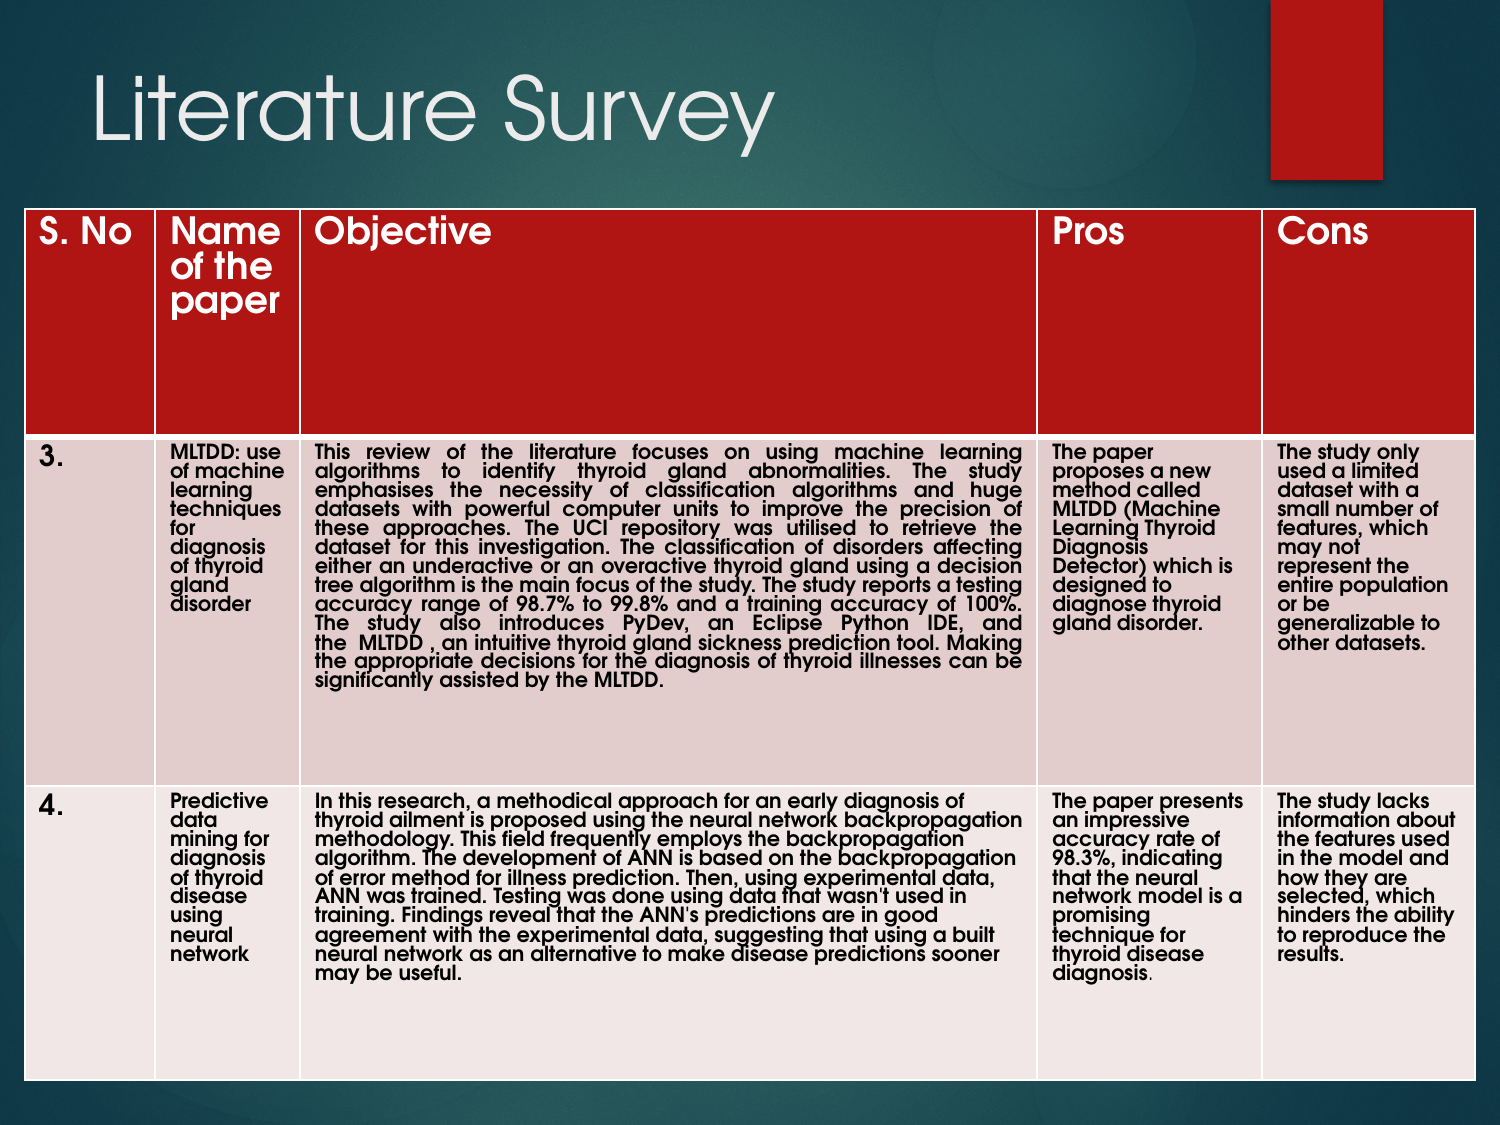

# Literature Survey
| S. No | Name of the paper | Objective | Pros | Cons |
| --- | --- | --- | --- | --- |
| 3. | MLTDD: use of machine learning techniques for diagnosis of thyroid gland disorder | This review of the literature focuses on using machine learning algorithms to identify thyroid gland abnormalities. The study emphasises the necessity of classification algorithms and huge datasets with powerful computer units to improve the precision of these approaches. The UCI repository was utilised to retrieve the dataset for this investigation. The classification of disorders affecting either an underactive or an overactive thyroid gland using a decision tree algorithm is the main focus of the study. The study reports a testing accuracy range of 98.7% to 99.8% and a training accuracy of 100%. The study also introduces PyDev, an Eclipse Python IDE, and the  MLTDD , an intuitive thyroid gland sickness prediction tool. Making the appropriate decisions for the diagnosis of thyroid illnesses can be significantly assisted by the MLTDD. | The paper proposes a new method called MLTDD (Machine Learning Thyroid Diagnosis Detector) which is designed to diagnose thyroid gland disorder. | The study only used a limited dataset with a small number of features, which may not represent the entire population or be generalizable to other datasets. |
| 4. | Predictive data mining for diagnosis of thyroid disease using neural network | In this research, a methodical approach for an early diagnosis of thyroid ailment is proposed using the neural network backpropagation methodology. This field frequently employs the backpropagation algorithm. The development of ANN is based on the backpropagation of error method for illness prediction. Then, using experimental data, ANN was trained. Testing was done using data that wasn't used in training. Findings reveal that the ANN's predictions are in good agreement with the experimental data, suggesting that using a built neural network as an alternative to make disease predictions sooner may be useful. | The paper presents an impressive accuracy rate of 98.3%, indicating that the neural network model is a promising technique for thyroid disease diagnosis. | The study lacks information about the features used in the model and how they are selected, which hinders the ability to reproduce the results. |